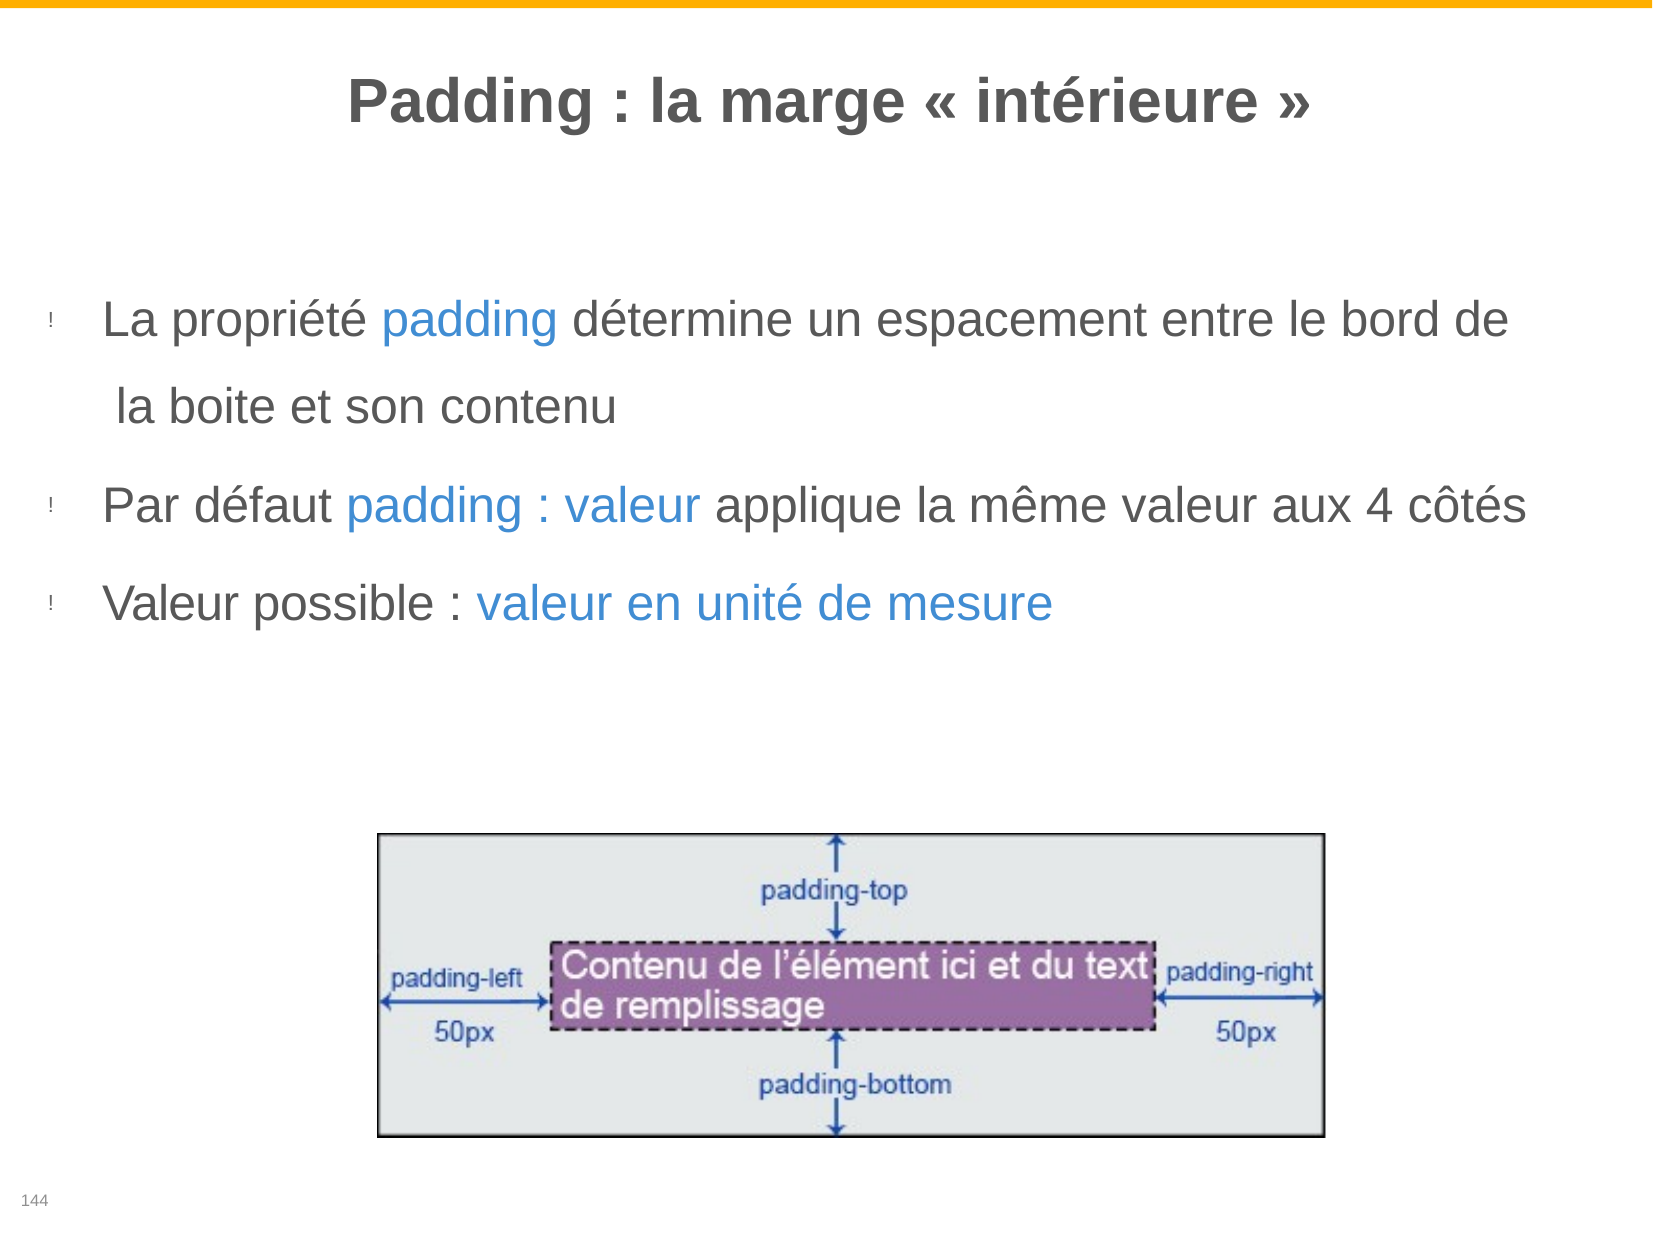

# Padding : la marge « intérieure »
La propriété padding détermine un espacement entre le bord de  la boite et son contenu
!
Par défaut padding : valeur applique la même valeur aux 4 côtés
Valeur possible : valeur en unité de mesure
!
!

144